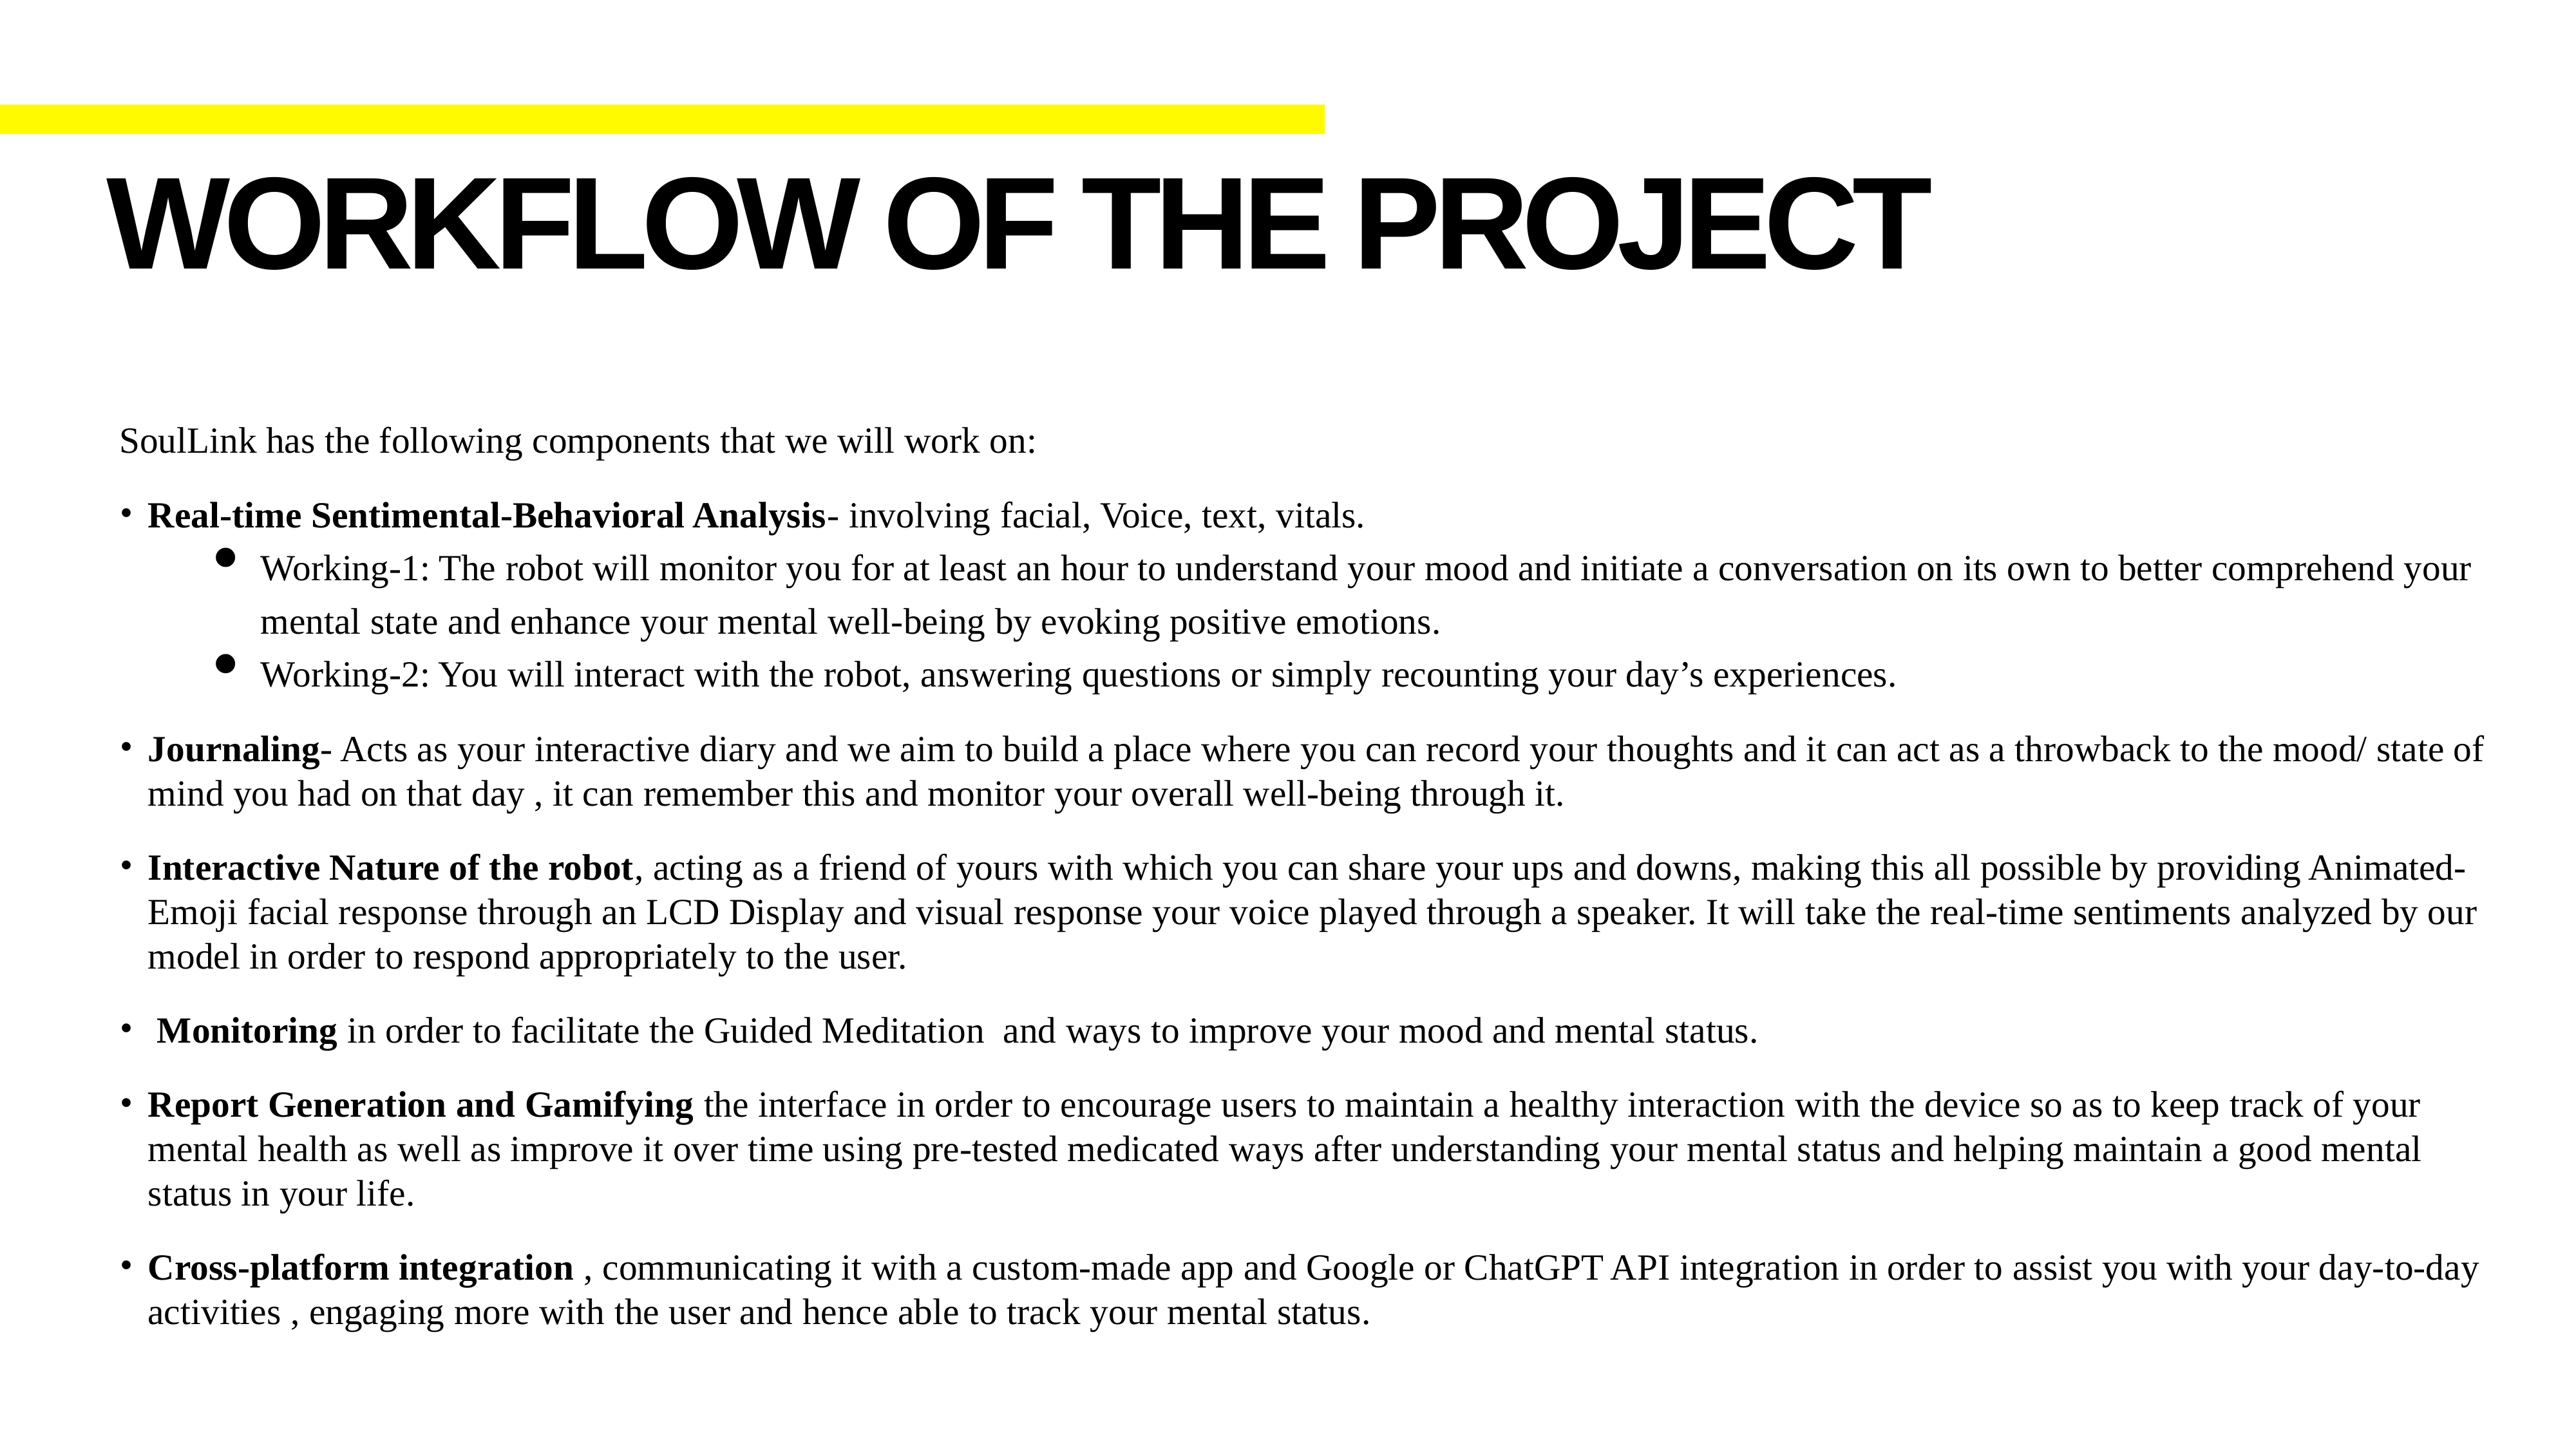

# Workflow of the Project
SoulLink has the following components that we will work on:
Real-time Sentimental-Behavioral Analysis- involving facial, Voice, text, vitals.
Working-1: The robot will monitor you for at least an hour to understand your mood and initiate a conversation on its own to better comprehend your mental state and enhance your mental well-being by evoking positive emotions.
Working-2: You will interact with the robot, answering questions or simply recounting your day’s experiences.
Journaling- Acts as your interactive diary and we aim to build a place where you can record your thoughts and it can act as a throwback to the mood/ state of mind you had on that day , it can remember this and monitor your overall well-being through it.
Interactive Nature of the robot, acting as a friend of yours with which you can share your ups and downs, making this all possible by providing Animated-Emoji facial response through an LCD Display and visual response your voice played through a speaker. It will take the real-time sentiments analyzed by our model in order to respond appropriately to the user.
 Monitoring in order to facilitate the Guided Meditation  and ways to improve your mood and mental status.
Report Generation and Gamifying the interface in order to encourage users to maintain a healthy interaction with the device so as to keep track of your mental health as well as improve it over time using pre-tested medicated ways after understanding your mental status and helping maintain a good mental status in your life.
Cross-platform integration , communicating it with a custom-made app and Google or ChatGPT API integration in order to assist you with your day-to-day activities , engaging more with the user and hence able to track your mental status.